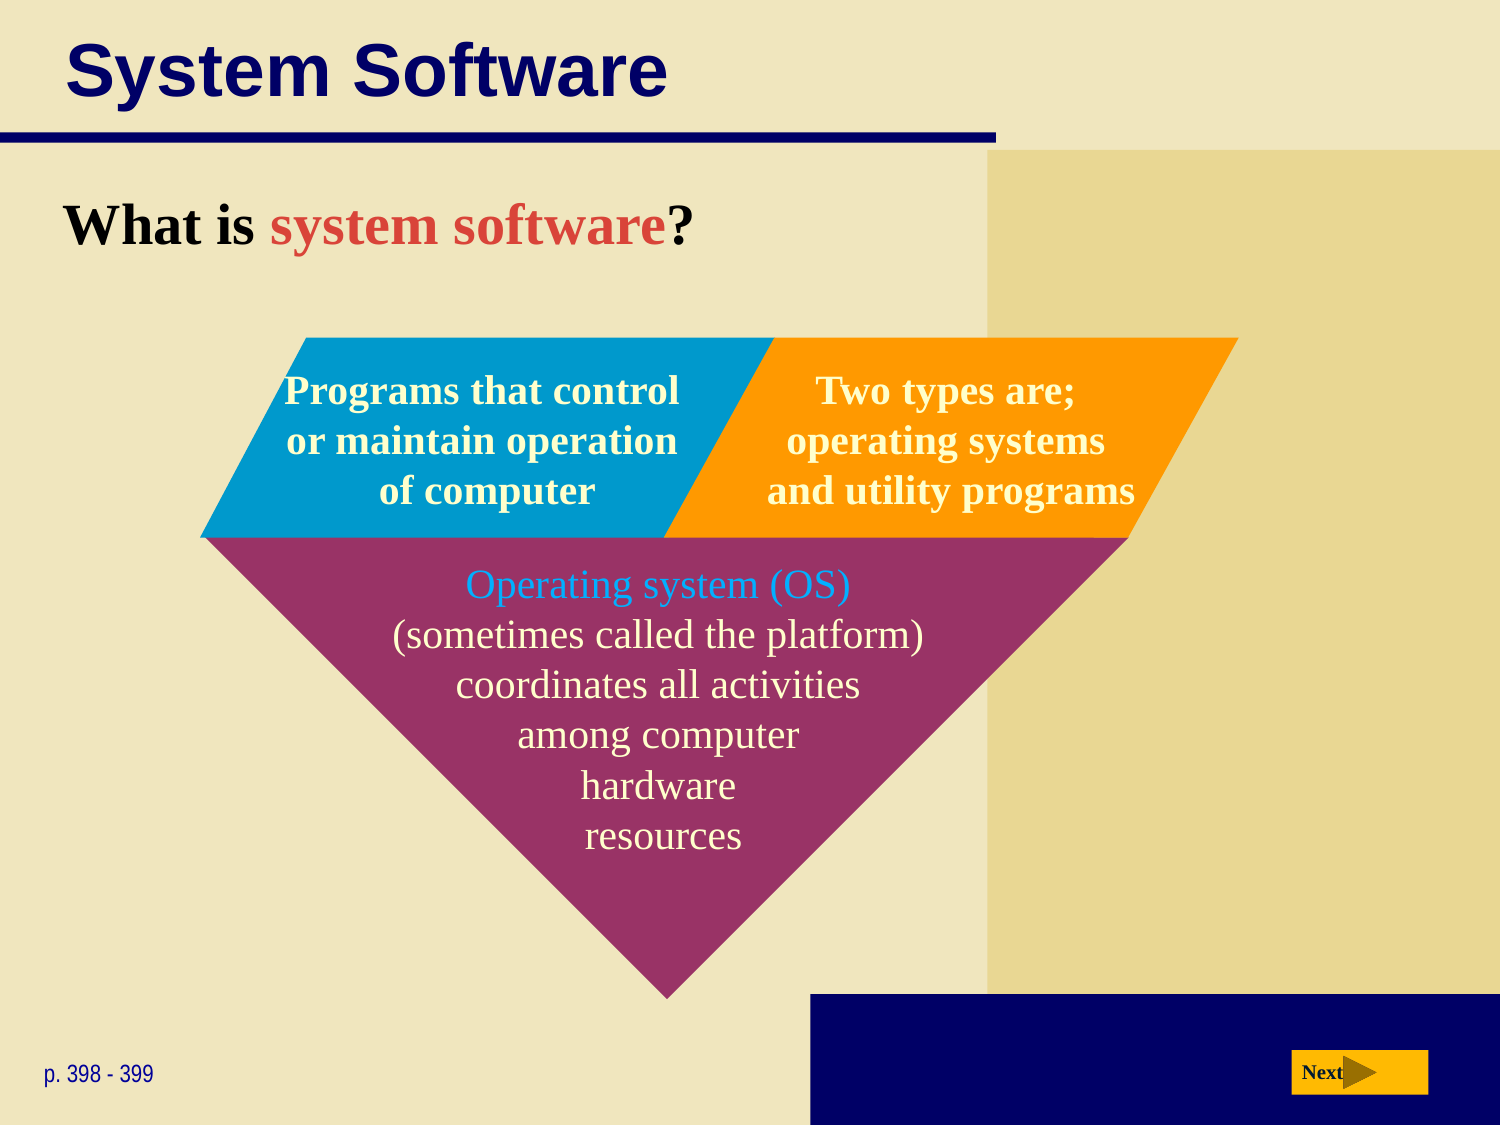

# System Software
What is system software?

Operating system (OS)
(sometimes called the platform)
coordinates all activities
among computer
hardware
resources
Programs that control
or maintain operation
of computer
Two types are;
operating systems
and utility programs
p. 398 - 399

Next